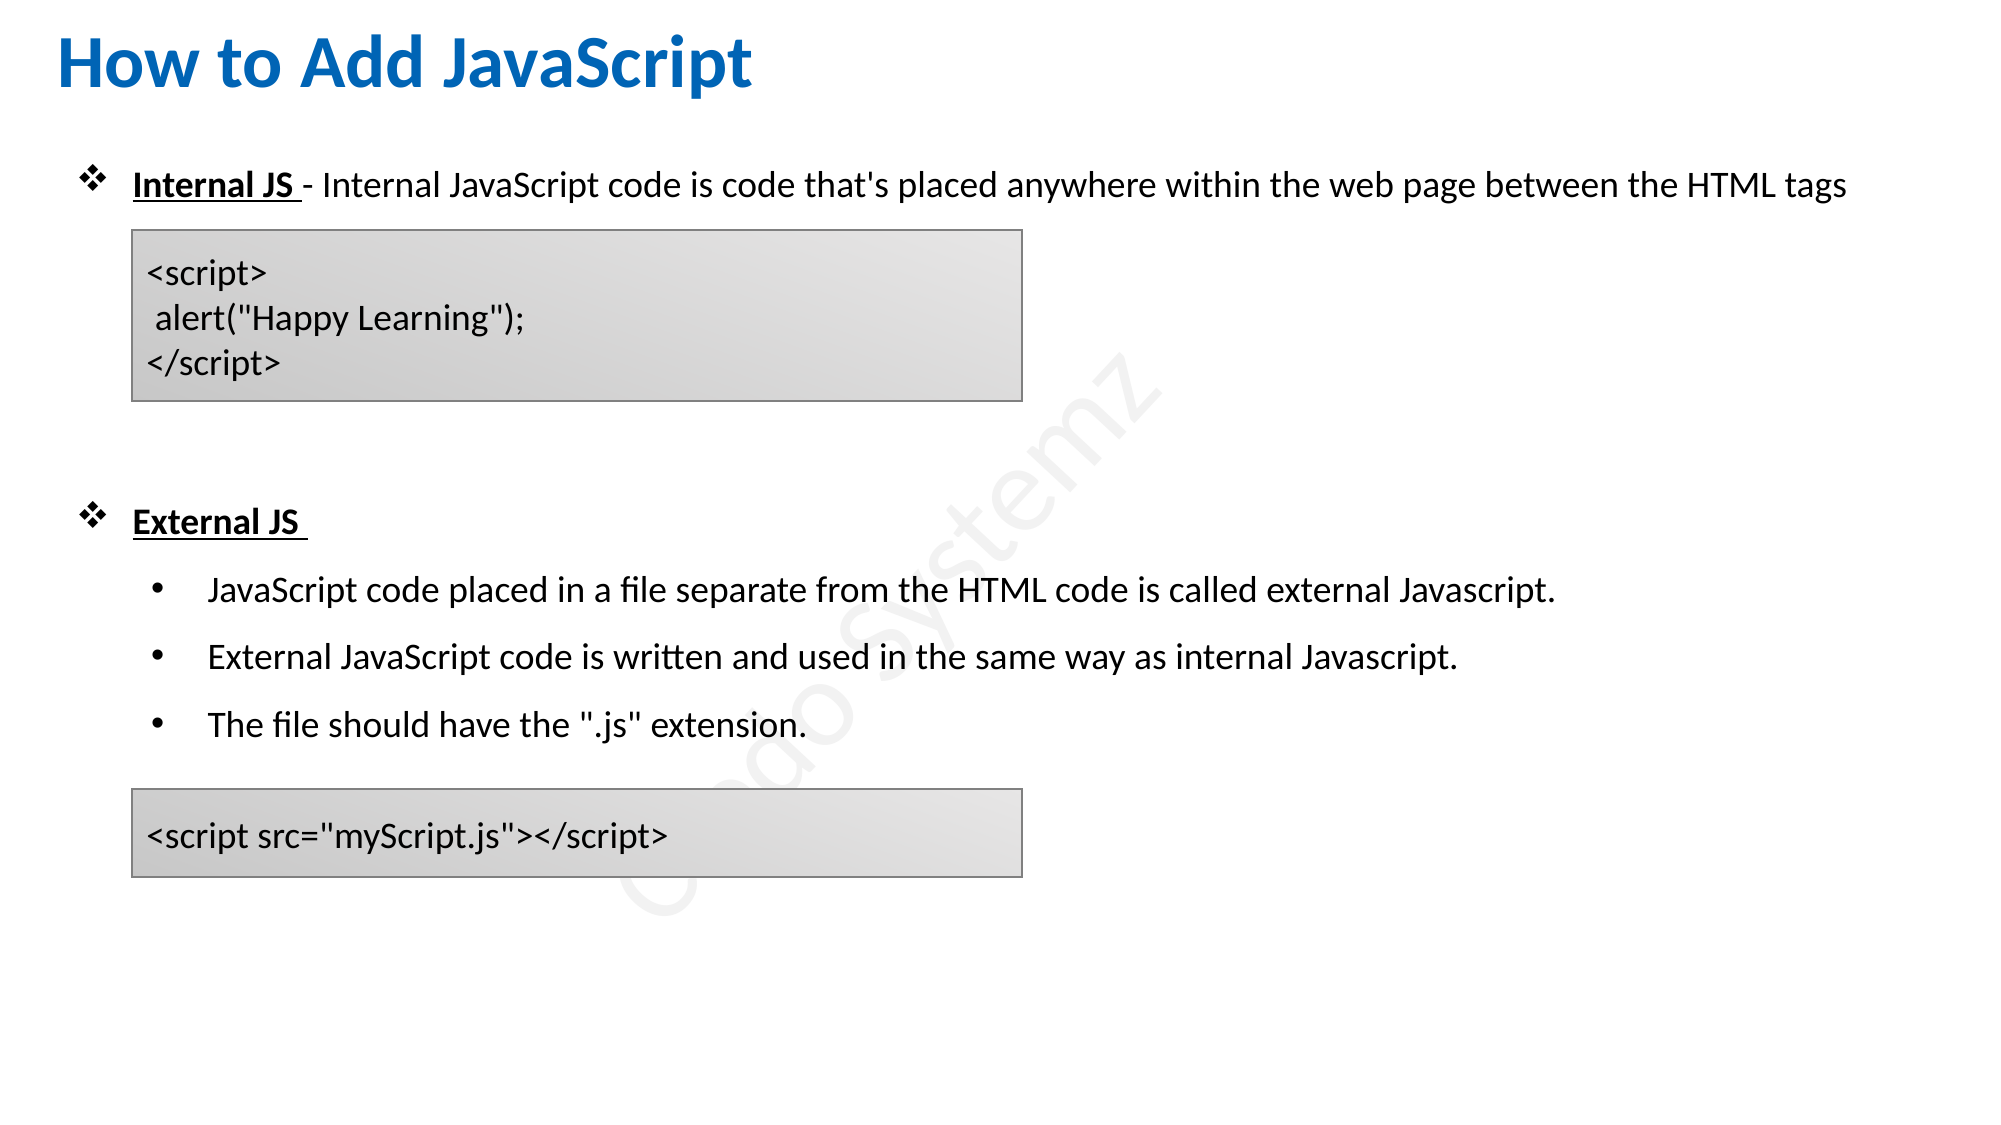

How to Add JavaScript
Internal JS - Internal JavaScript code is code that's placed anywhere within the web page between the HTML tags

External JS
JavaScript code placed in a file separate from the HTML code is called external Javascript.
External JavaScript code is written and used in the same way as internal Javascript.
The file should have the ".js" extension.

<script>
 alert("Happy Learning");
</script>
<script src="myScript.js"></script>